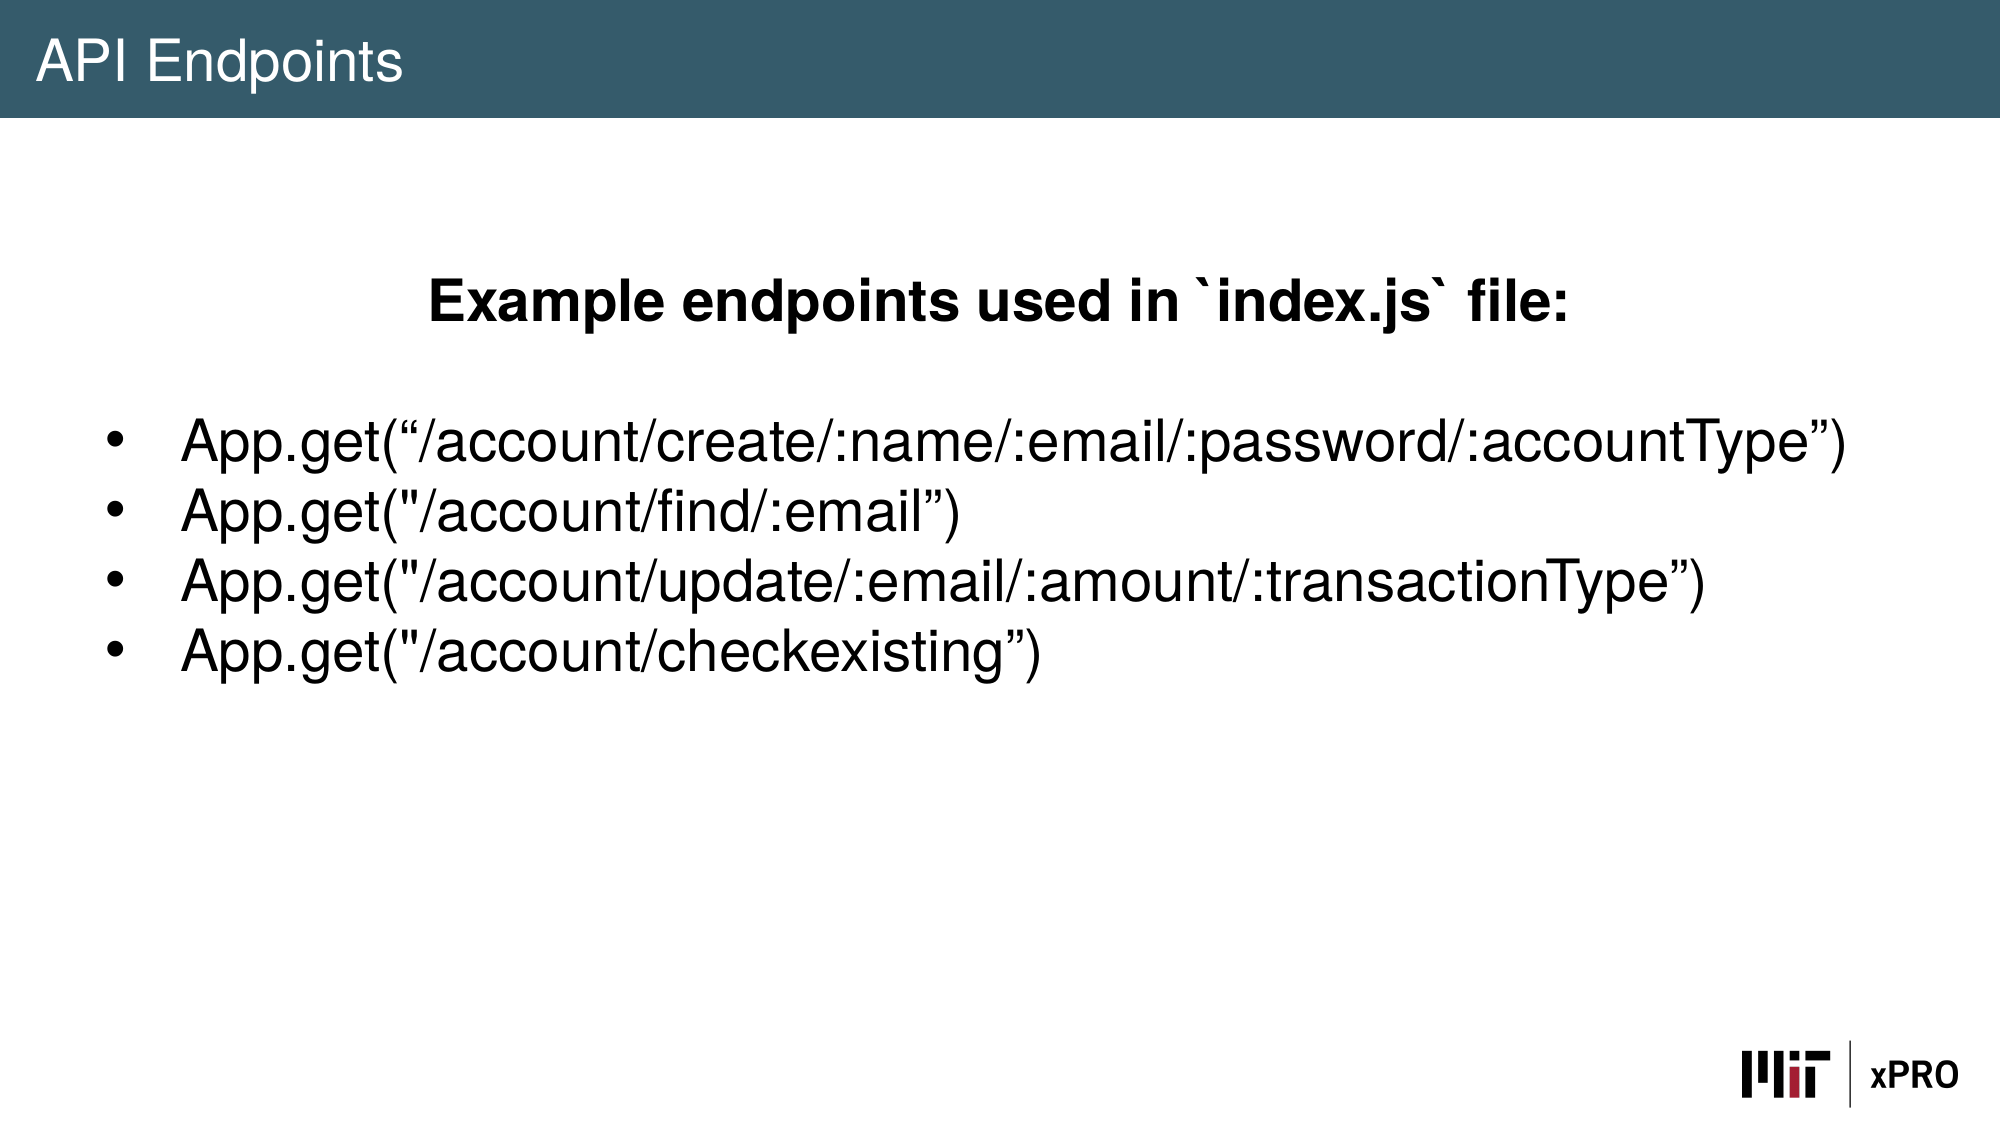

API Endpoints
Example endpoints used in `index.js` file:

App.get(“/account/create/:name/:email/:password/:accountType”)
App.get("/account/find/:email”)
App.get("/account/update/:email/:amount/:transactionType”)
App.get("/account/checkexisting”)